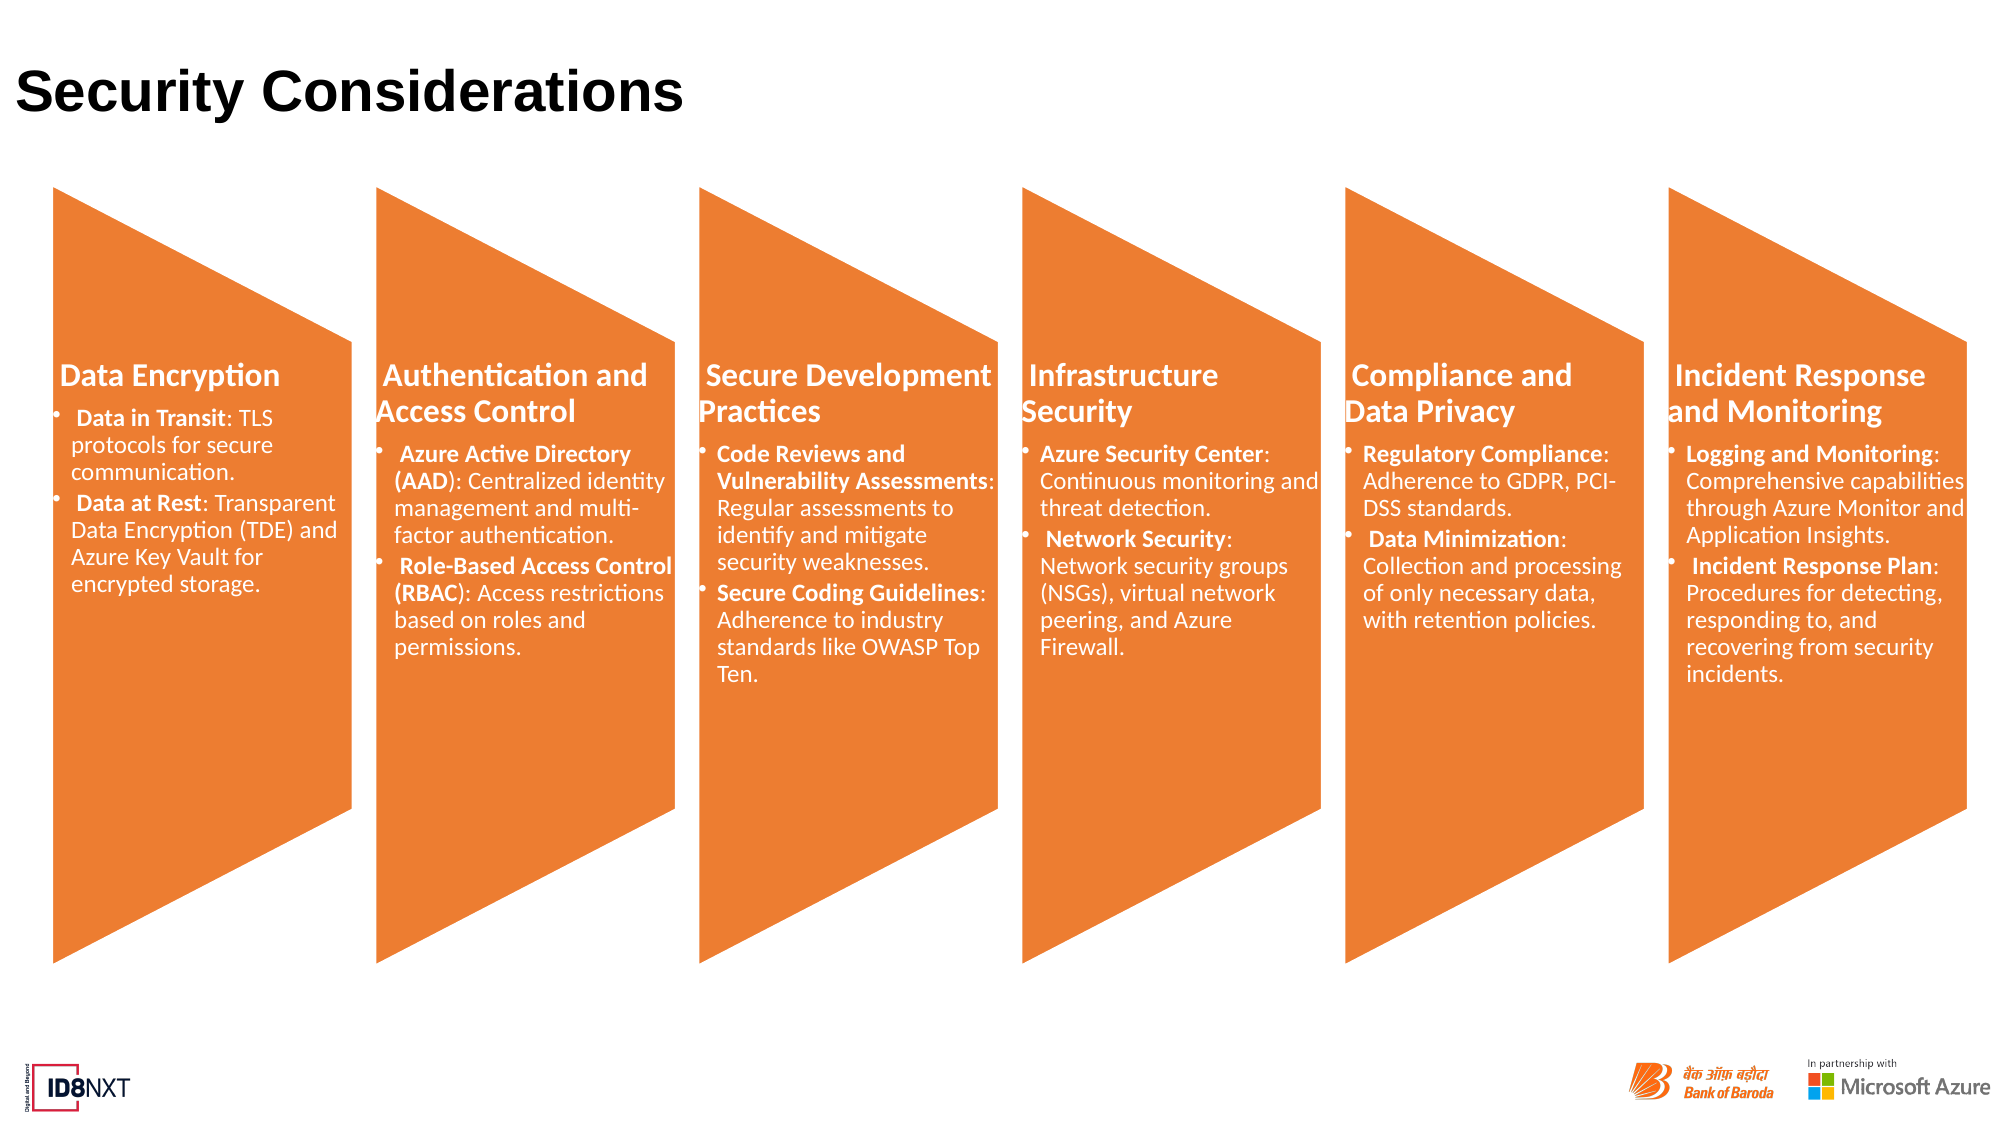

# Security Considerations
 Data Encryption
 Data in Transit: TLS protocols for secure communication.
 Data at Rest: Transparent Data Encryption (TDE) and Azure Key Vault for encrypted storage.
 Authentication and Access Control
 Azure Active Directory (AAD): Centralized identity management and multi-factor authentication.
 Role-Based Access Control (RBAC): Access restrictions based on roles and permissions.
 Secure Development Practices
Code Reviews and Vulnerability Assessments: Regular assessments to identify and mitigate security weaknesses.
Secure Coding Guidelines: Adherence to industry standards like OWASP Top Ten.
 Infrastructure Security
Azure Security Center: Continuous monitoring and threat detection.
 Network Security: Network security groups (NSGs), virtual network peering, and Azure Firewall.
 Compliance and Data Privacy
Regulatory Compliance: Adherence to GDPR, PCI-DSS standards.
 Data Minimization: Collection and processing of only necessary data, with retention policies.
 Incident Response and Monitoring
Logging and Monitoring: Comprehensive capabilities through Azure Monitor and Application Insights.
 Incident Response Plan: Procedures for detecting, responding to, and recovering from security incidents.